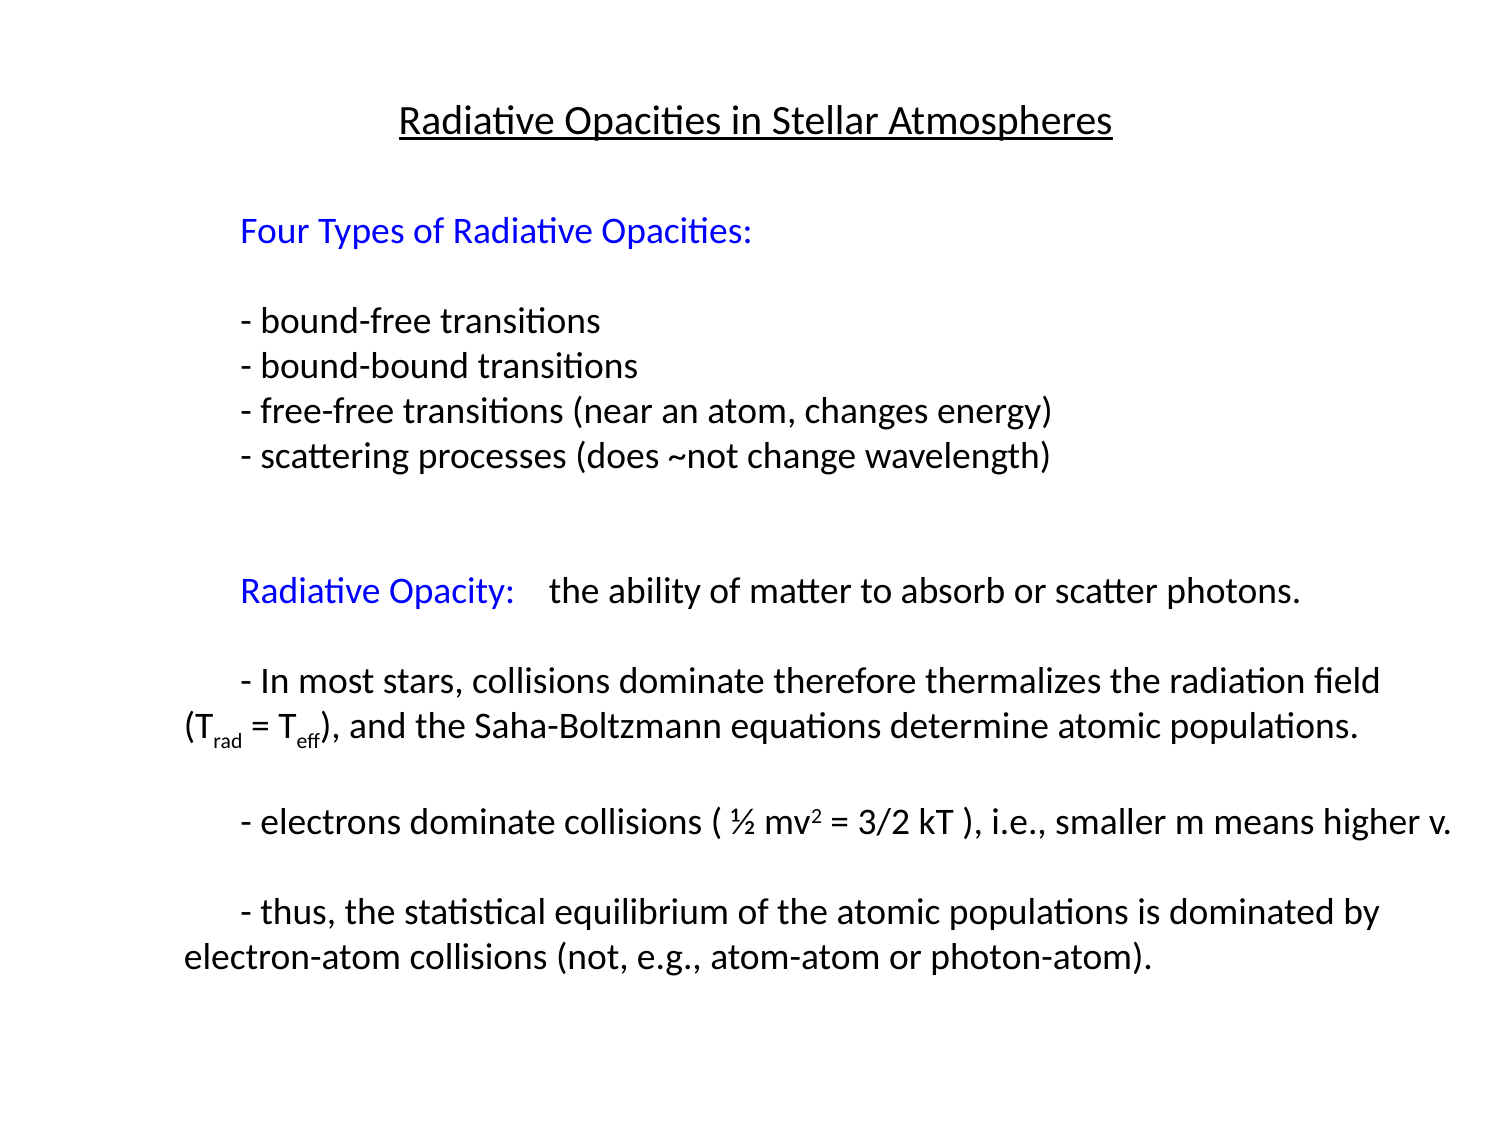

Radiative Opacities in Stellar Atmospheres
	Four Types of Radiative Opacities:

	- bound-free transitions
	- bound-bound transitions
	- free-free transitions (near an atom, changes energy)
	- scattering processes (does ~not change wavelength)

	Radiative Opacity:	 the ability of matter to absorb or scatter photons.

	- In most stars, collisions dominate therefore thermalizes the radiation field
           (Trad = Teff), and the Saha-Boltzmann equations determine atomic populations.

	- electrons dominate collisions ( ½ mv2 = 3/2 kT ), i.e., smaller m means higher v.

	- thus, the statistical equilibrium of the atomic populations is dominated by
           electron-atom collisions (not, e.g., atom-atom or photon-atom).